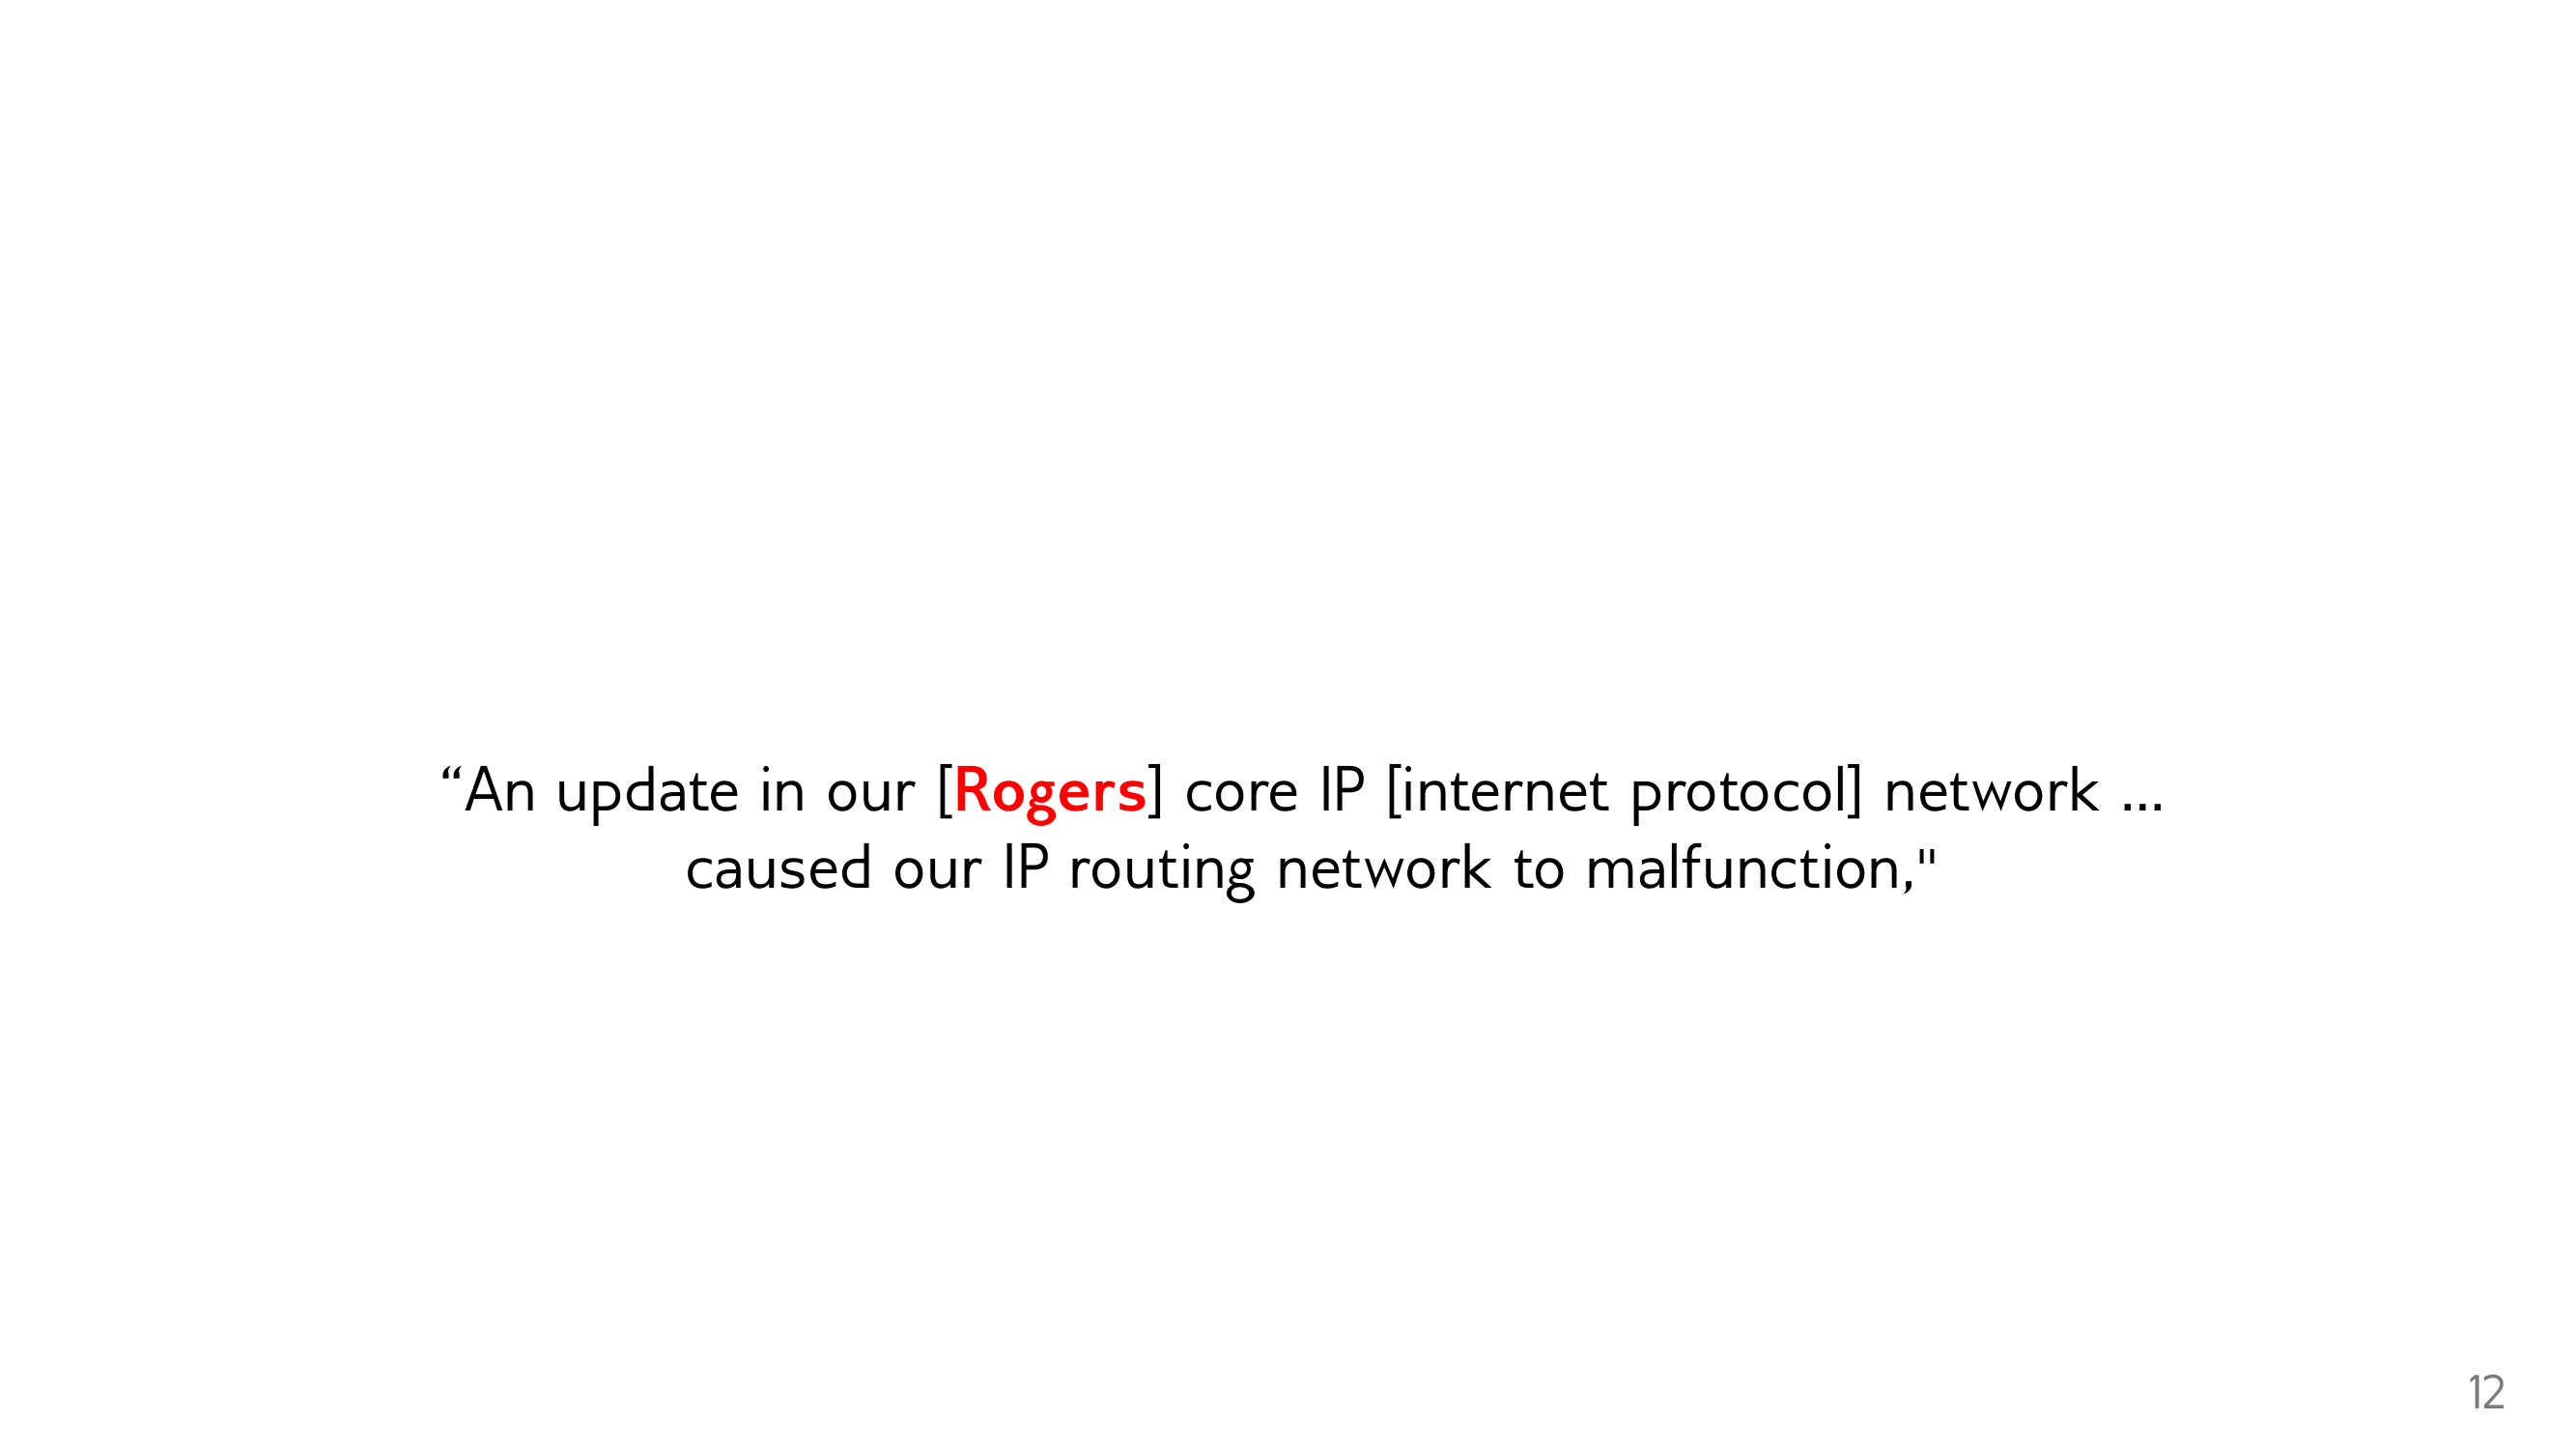

“An update in our [Rogers] core IP [internet protocol] network …
caused our IP routing network to malfunction,"
12